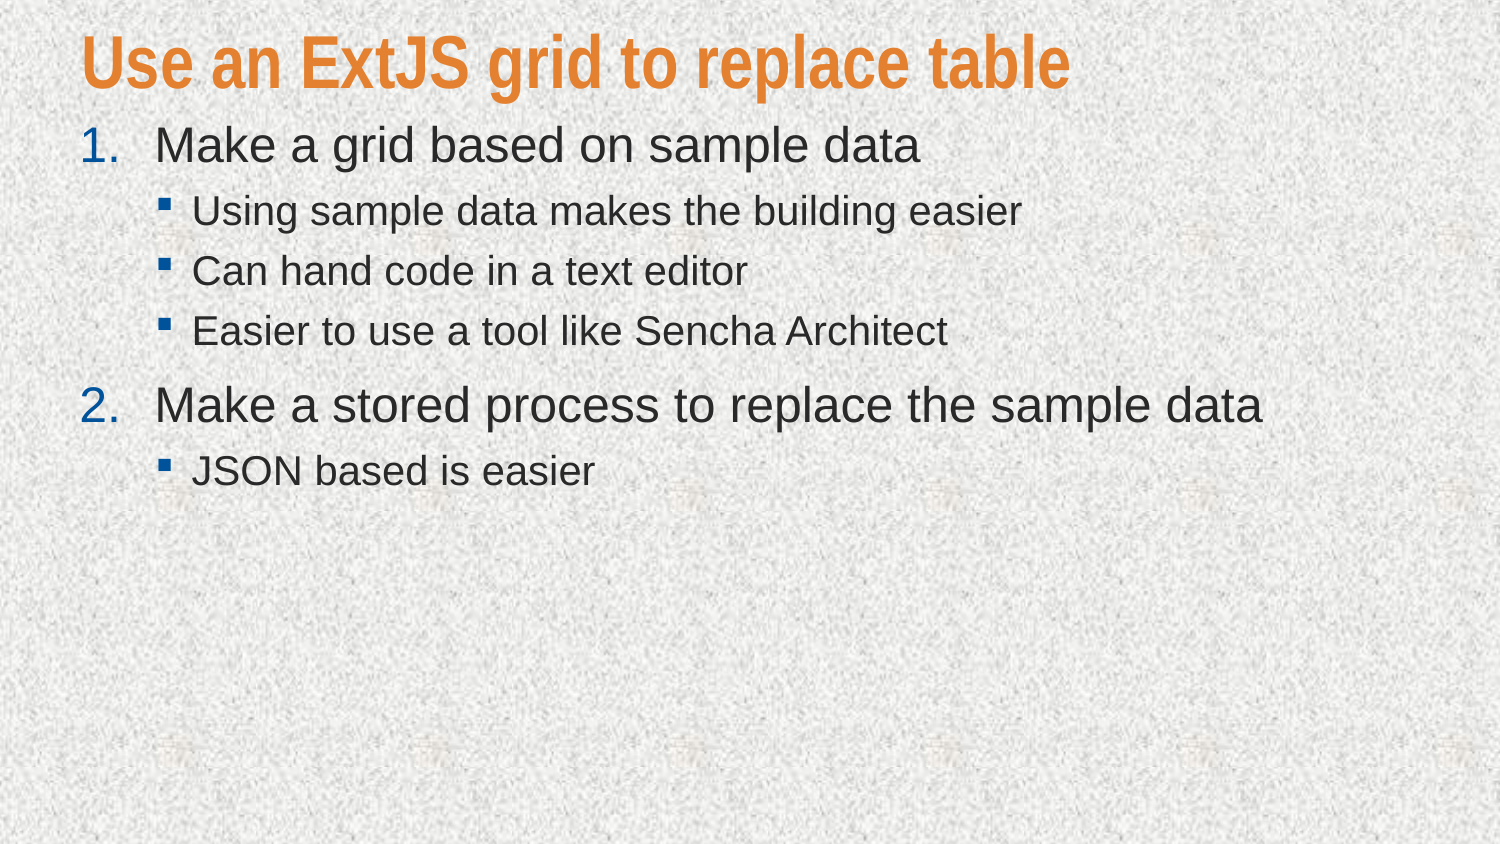

# Use an ExtJS grid to replace table
Make a grid based on sample data
Using sample data makes the building easier
Can hand code in a text editor
Easier to use a tool like Sencha Architect
Make a stored process to replace the sample data
JSON based is easier